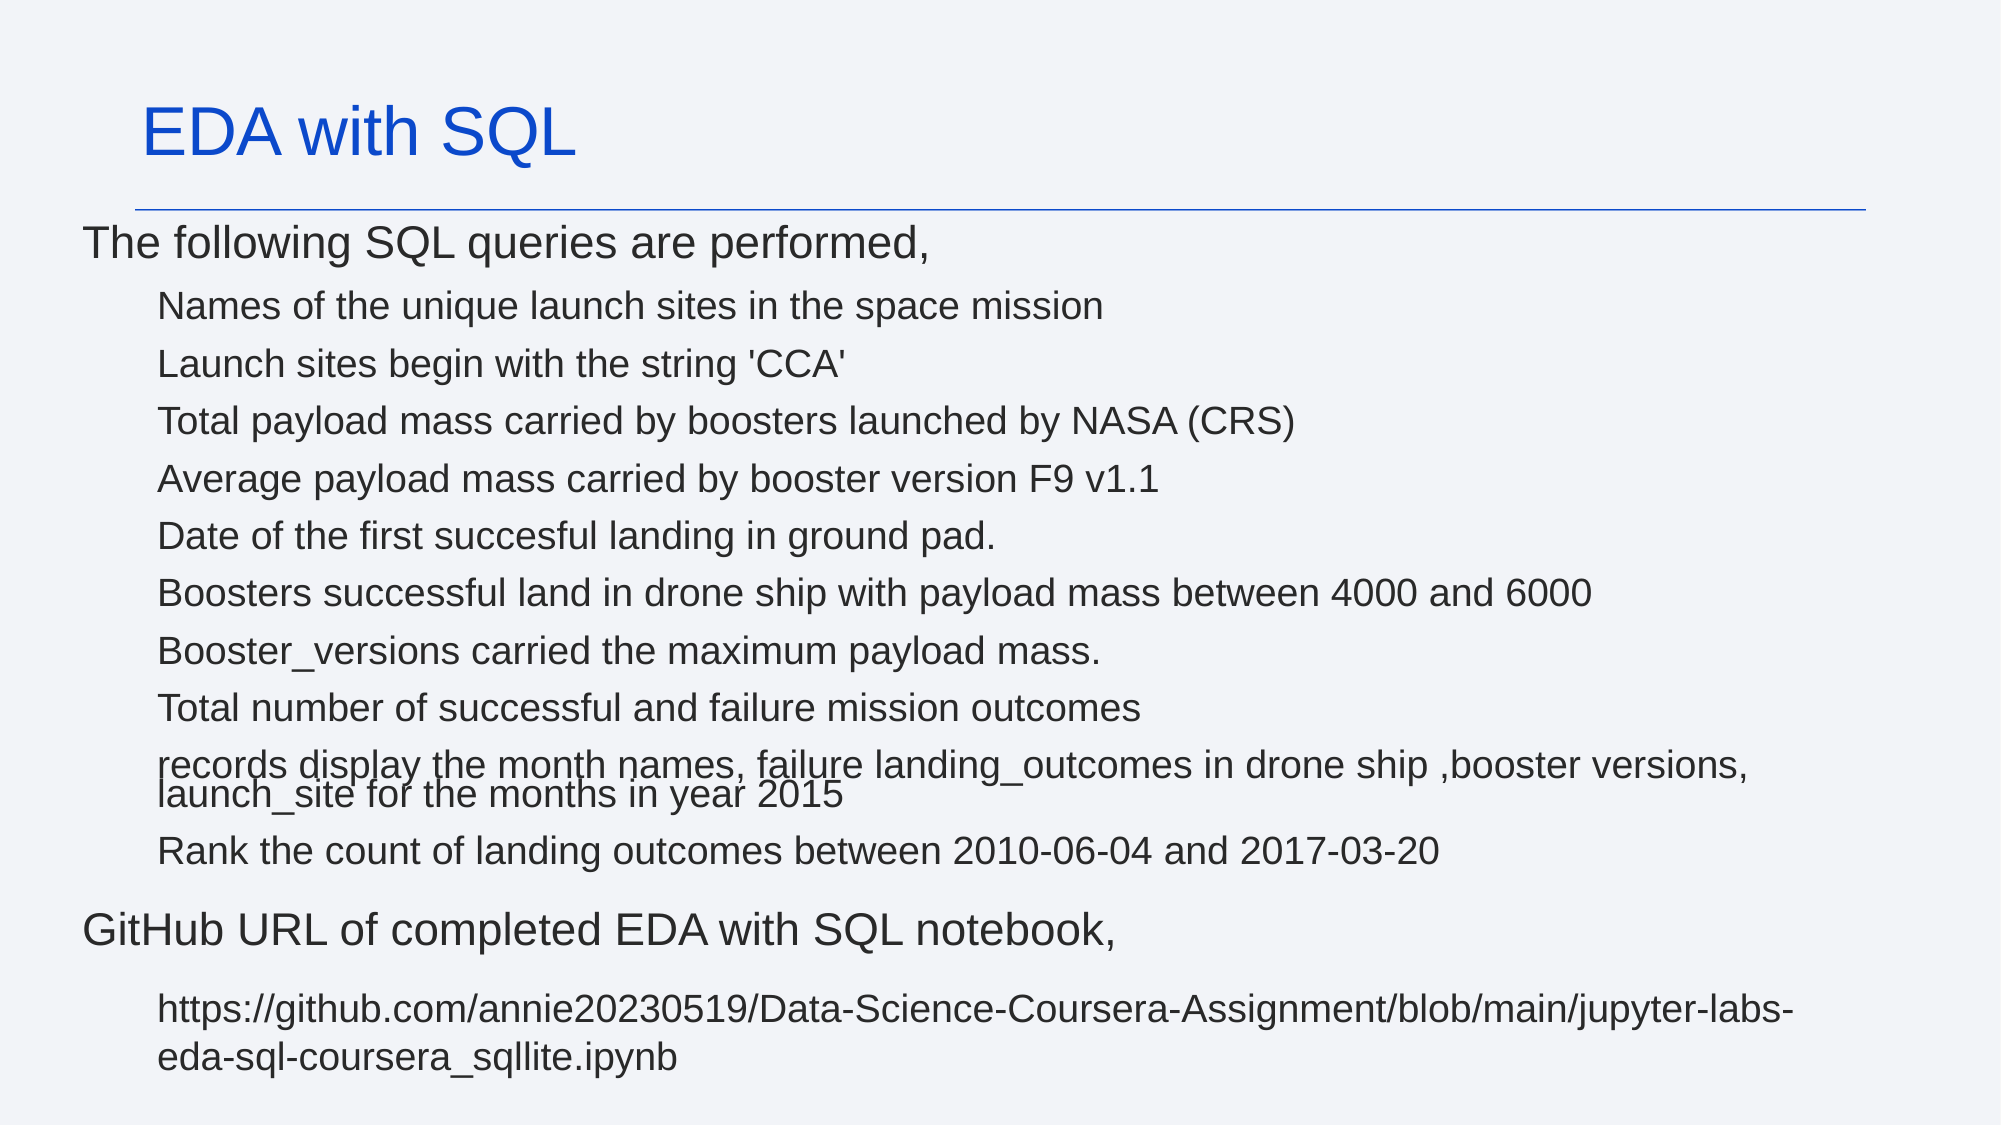

EDA with SQL
The following SQL queries are performed,
Names of the unique launch sites in the space mission
Launch sites begin with the string 'CCA'
Total payload mass carried by boosters launched by NASA (CRS)
Average payload mass carried by booster version F9 v1.1
Date of the first succesful landing in ground pad.
Boosters successful land in drone ship with payload mass between 4000 and 6000
Booster_versions carried the maximum payload mass.
Total number of successful and failure mission outcomes
records display the month names, failure landing_outcomes in drone ship ,booster versions, launch_site for the months in year 2015
Rank the count of landing outcomes between 2010-06-04 and 2017-03-20
GitHub URL of completed EDA with SQL notebook,
https://github.com/annie20230519/Data-Science-Coursera-Assignment/blob/main/jupyter-labs-eda-sql-coursera_sqllite.ipynb

11